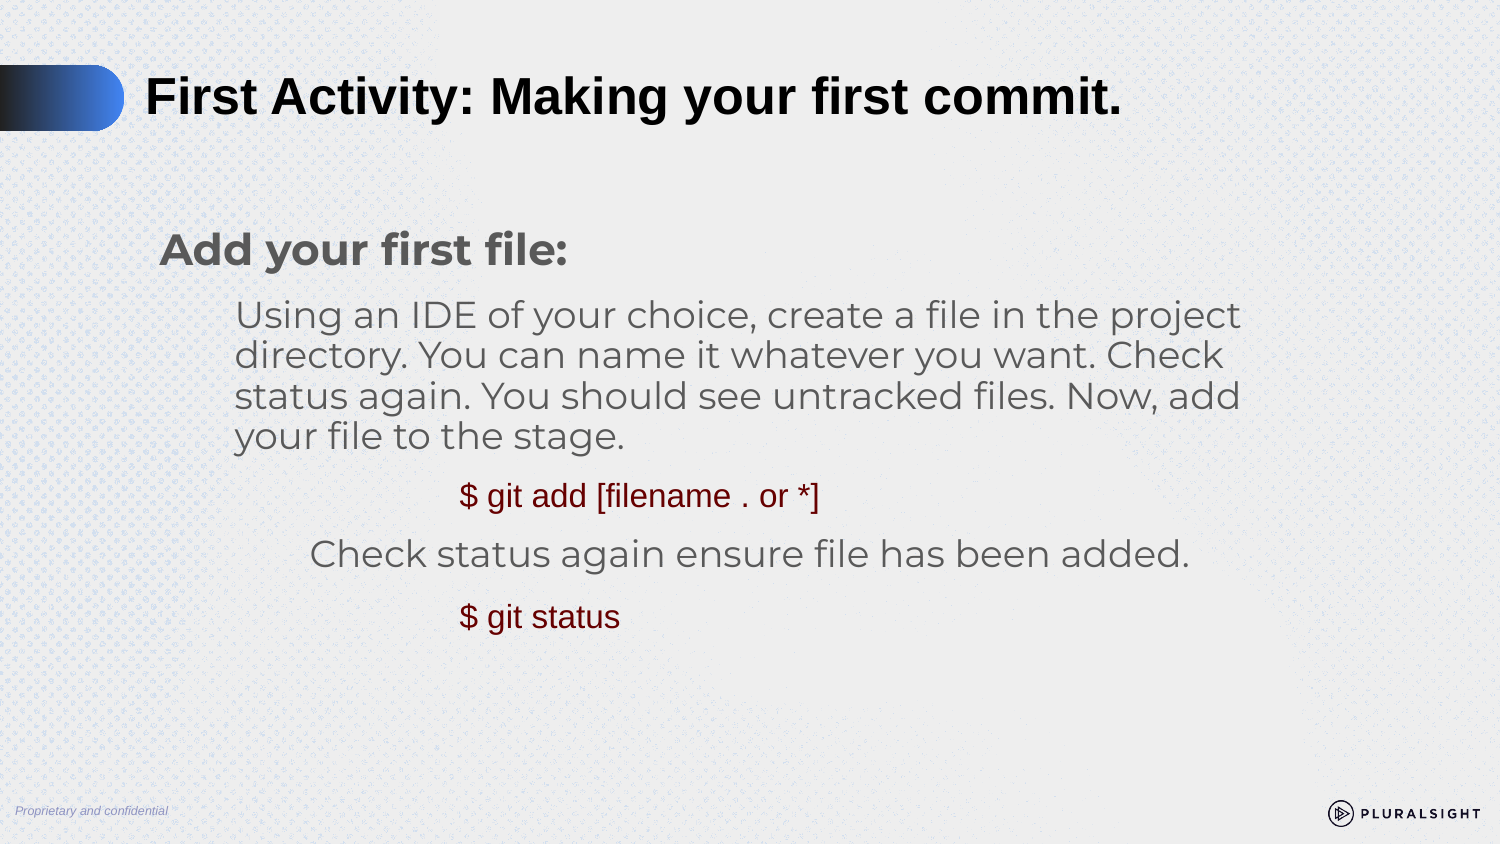

# First Activity: Making your first commit.
Add your first file:
Using an IDE of your choice, create a file in the project directory. You can name it whatever you want. Check status again. You should see untracked files. Now, add your file to the stage.
		$ git add [filename . or *]
	Check status again ensure file has been added.
		$ git status